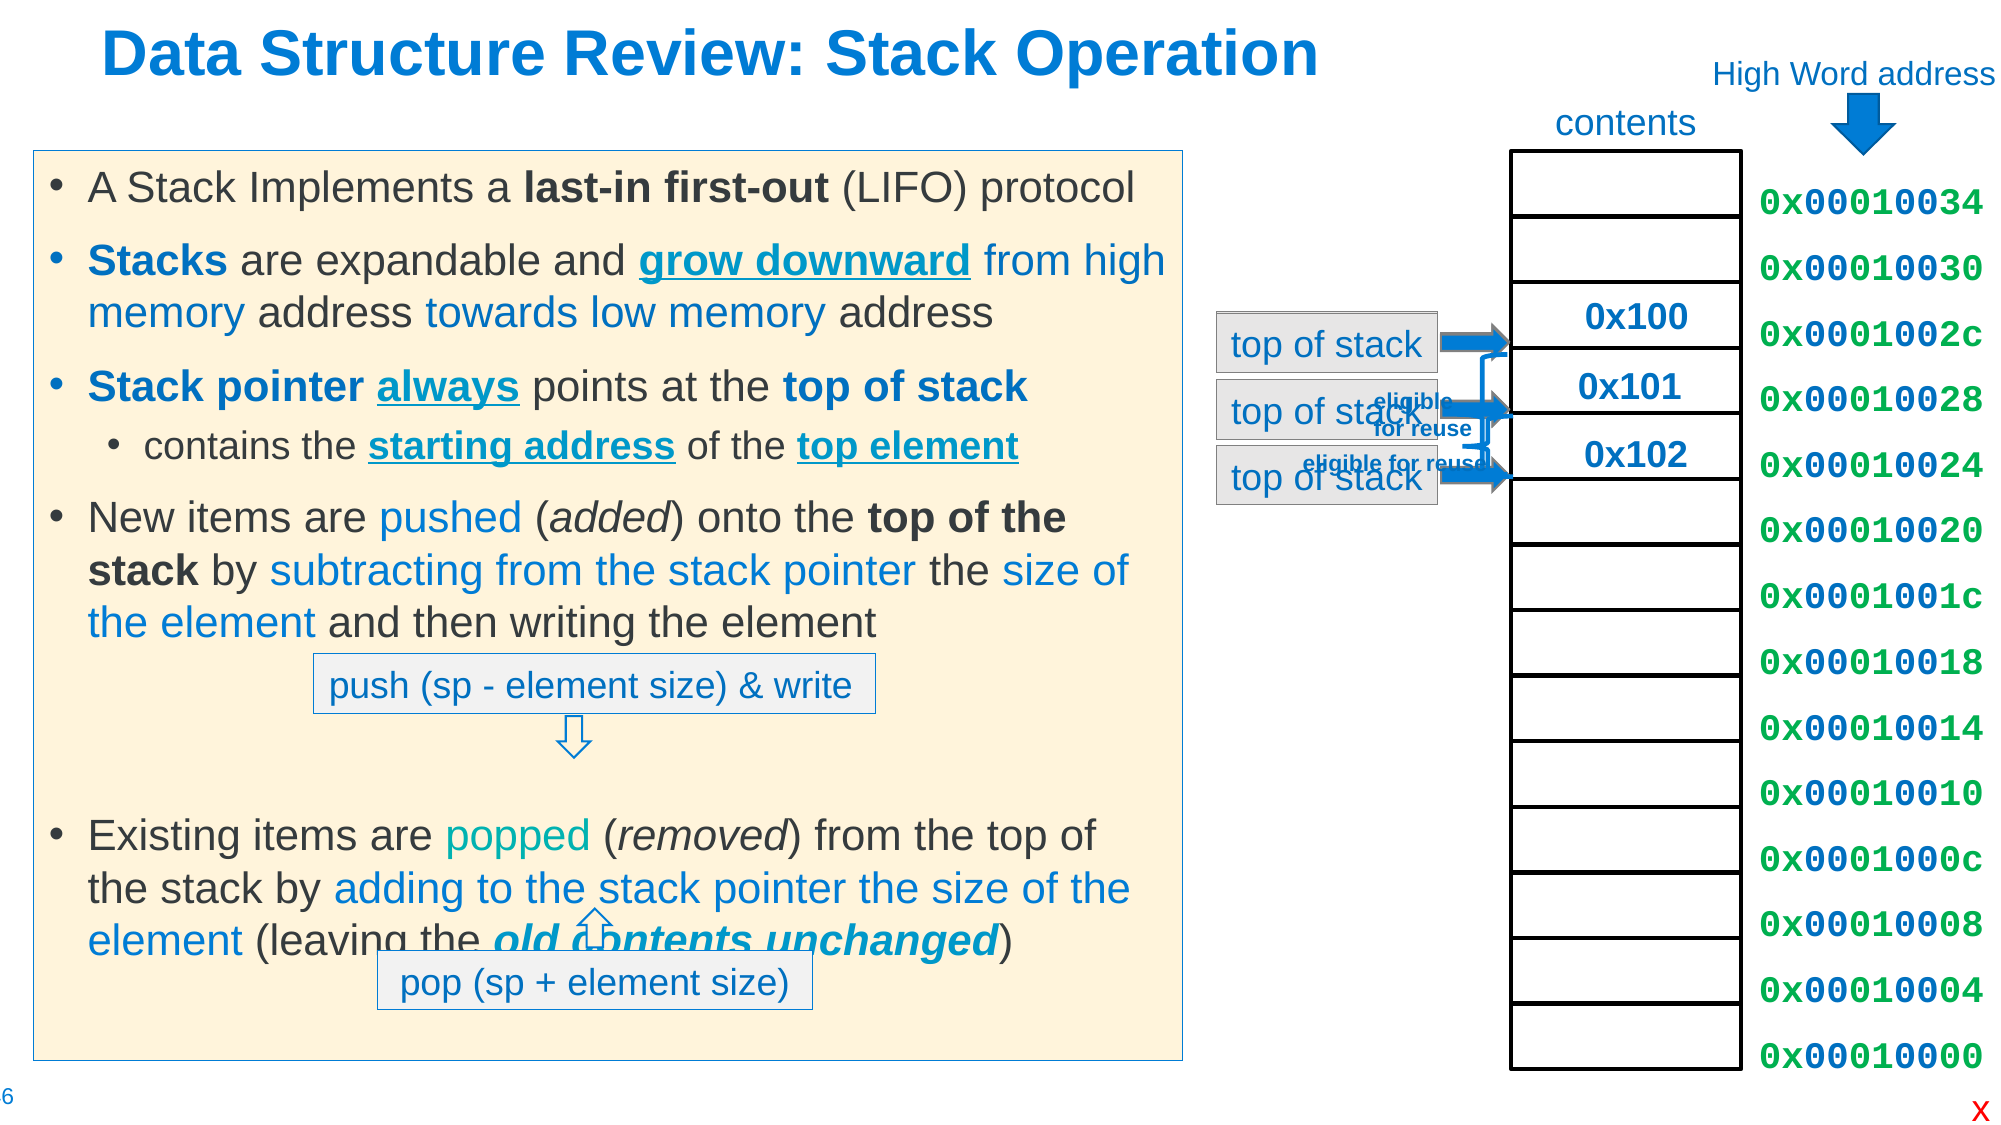

# Data Structure Review: Stack Operation
High Word address
contents

A Stack Implements a last-in first-out (LIFO) protocol
Stacks are expandable and grow downward from high memory address towards low memory address
Stack pointer always points at the top of stack
contains the starting address of the top element
New items are pushed (added) onto the top of the stack by subtracting from the stack pointer the size of the element and then writing the element

Existing items are popped (removed) from the top of the stack by adding to the stack pointer the size of the element (leaving the old contents unchanged)

0x00010034

0x00010030

0x100
0x0001002c
top of stack

top of stack

eligible for reuse
0x101
0x00010028
top of stack

top of stack

eligible for reuse
0x102
0x00010024
top of stack

0x00010020

0x0001001c

0x00010018
push (sp - element size) & write

0x00010014

0x00010010

0x0001000c

0x00010008

pop (sp + element size)

0x00010004

0x00010000
x